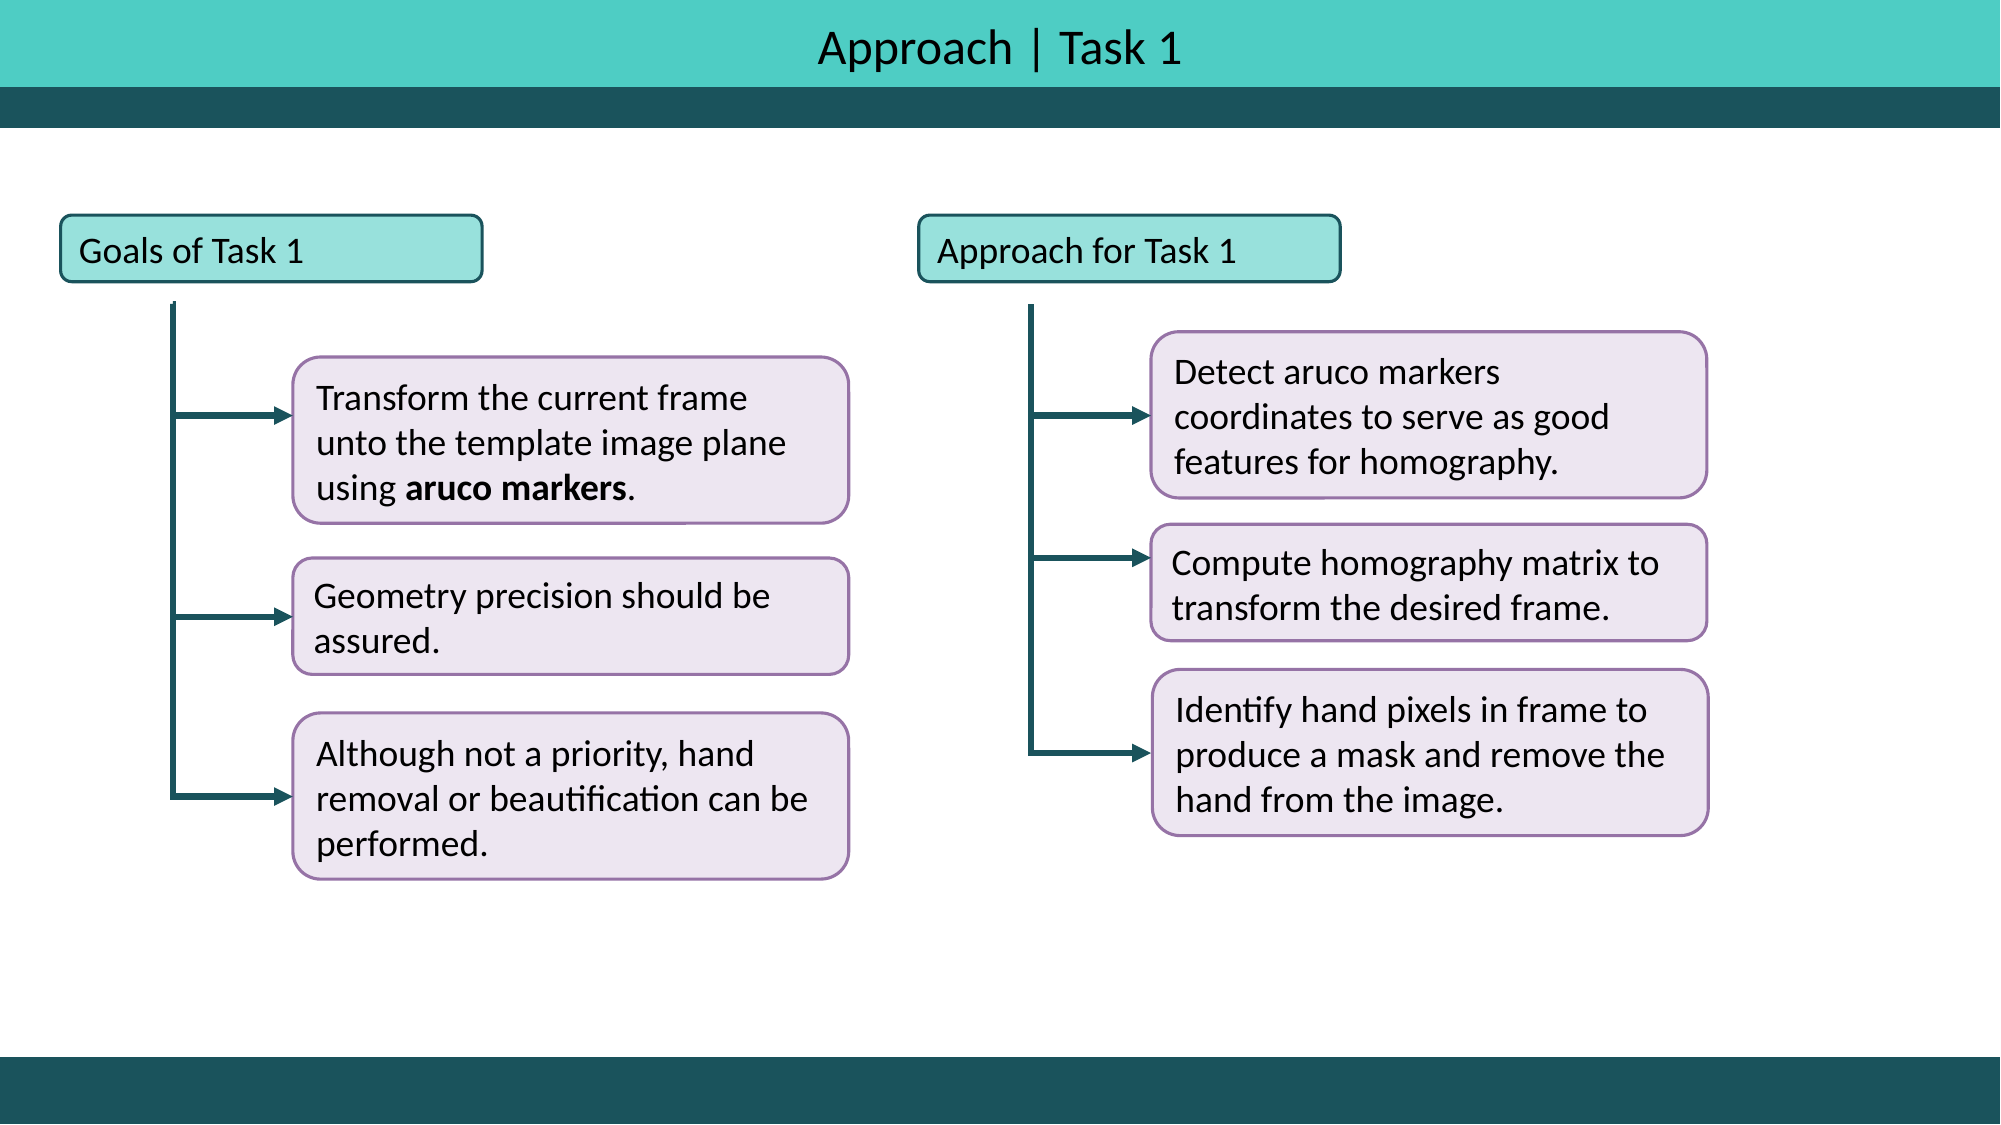

Approach | Task 1

Goals of Task 1
Approach for Task 1
Detect aruco markers coordinates to serve as good features for homography.
Transform the current frame unto the template image plane using aruco markers.
Compute homography matrix to transform the desired frame.
Geometry precision should be assured.
Identify hand pixels in frame to produce a mask and remove the hand from the image.
Although not a priority, hand removal or beautification can be performed.
3